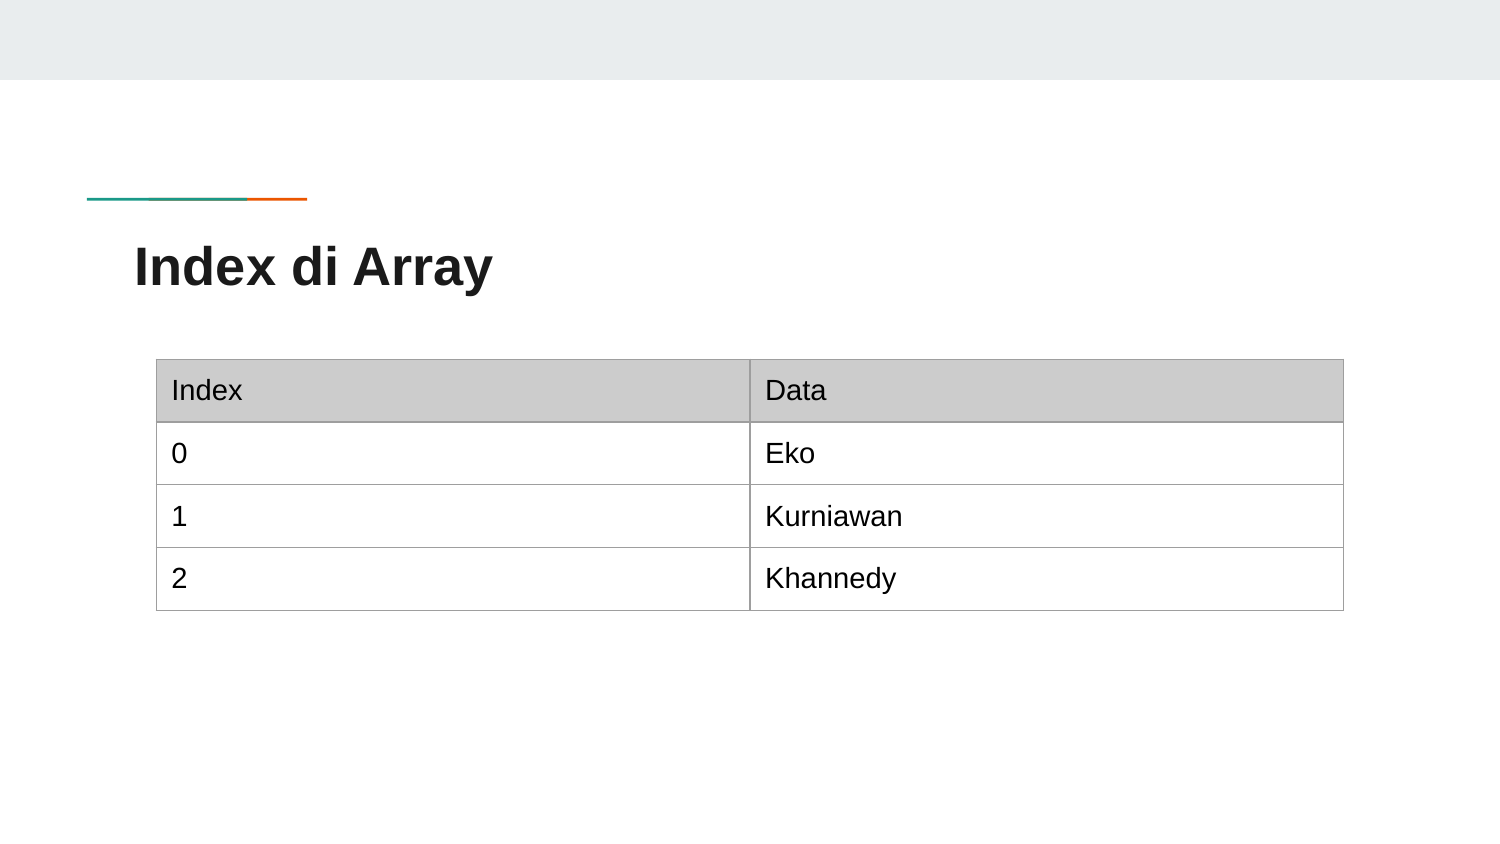

# Index di Array
| Index | Data |
| --- | --- |
| 0 | Eko |
| 1 | Kurniawan |
| 2 | Khannedy |